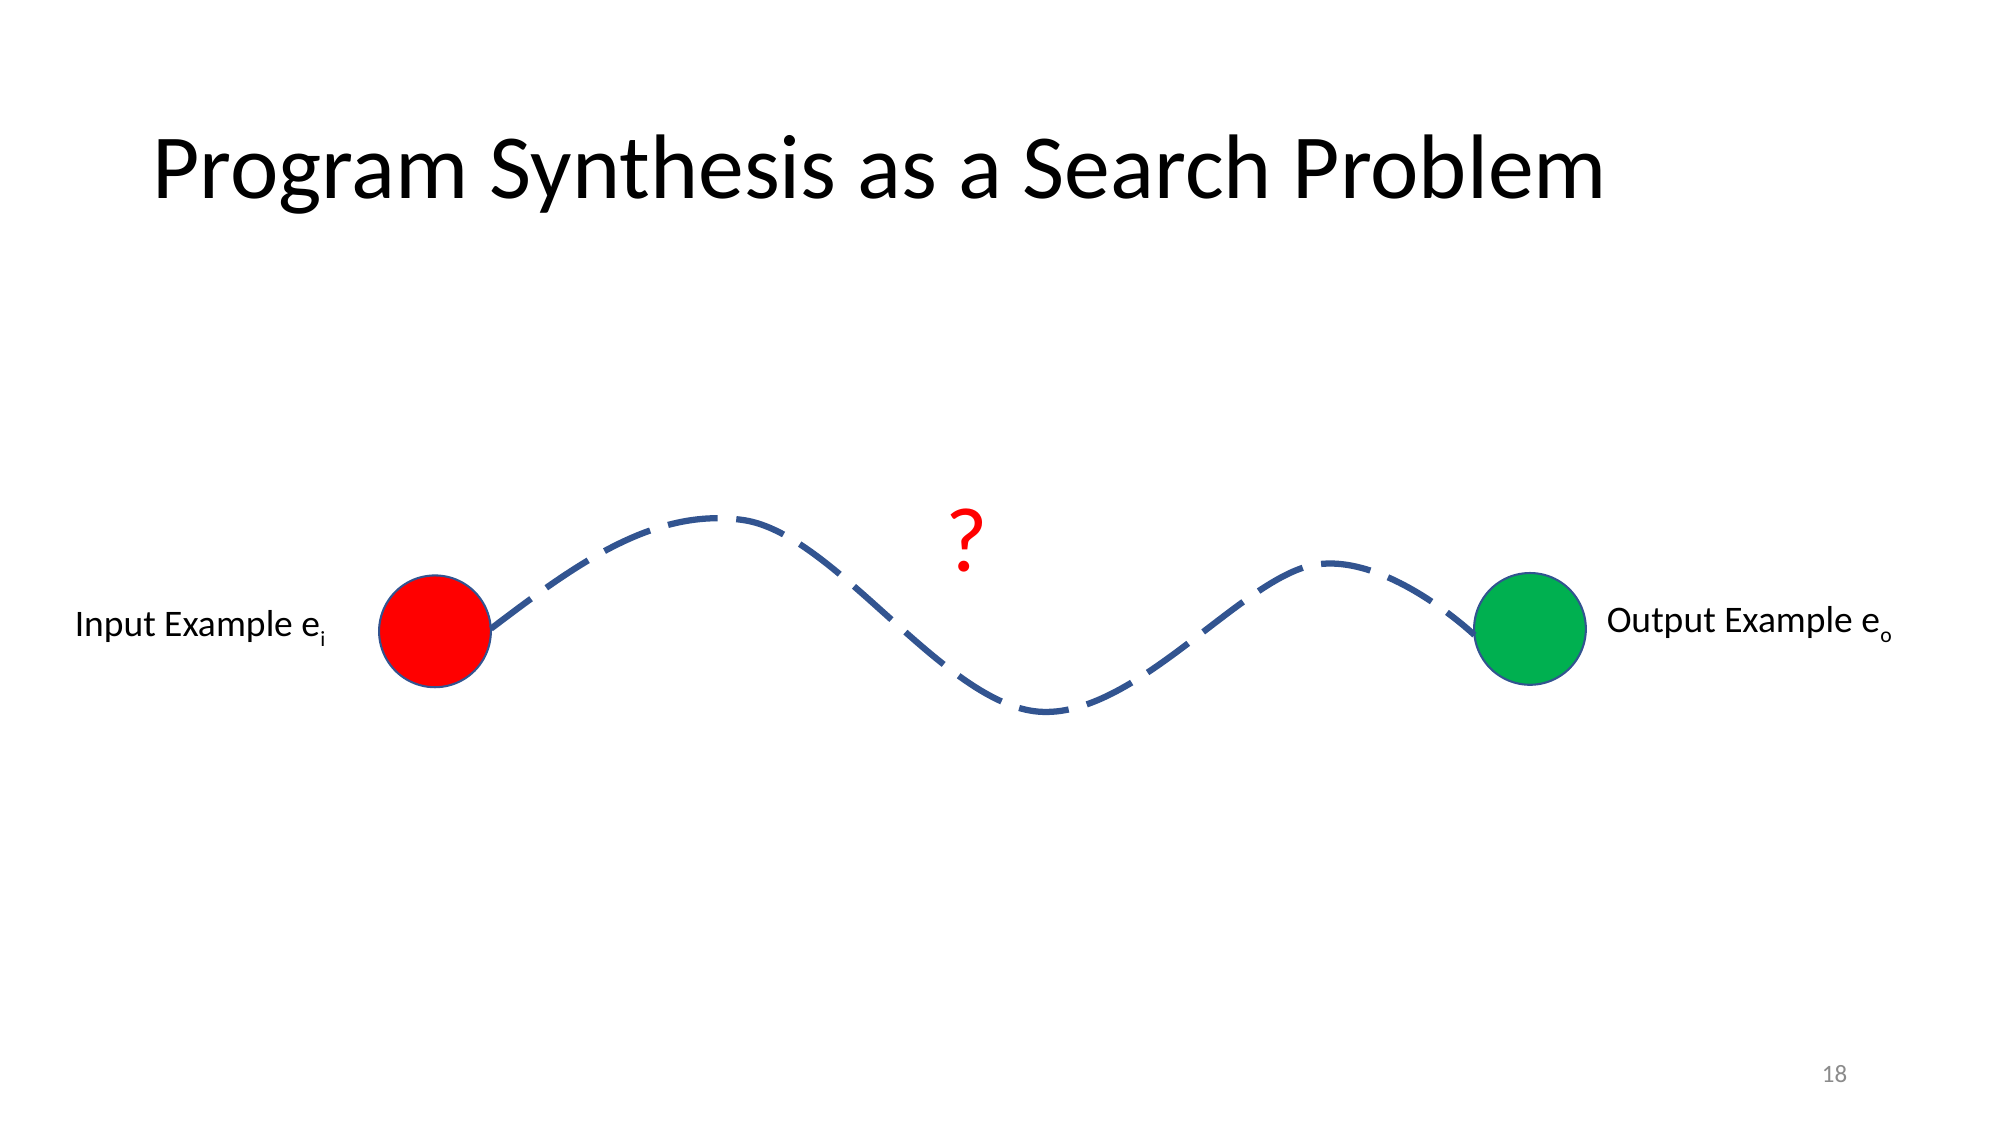

# Program Synthesis as a Search Problem
?

Output Example eo

Input Example ei

18